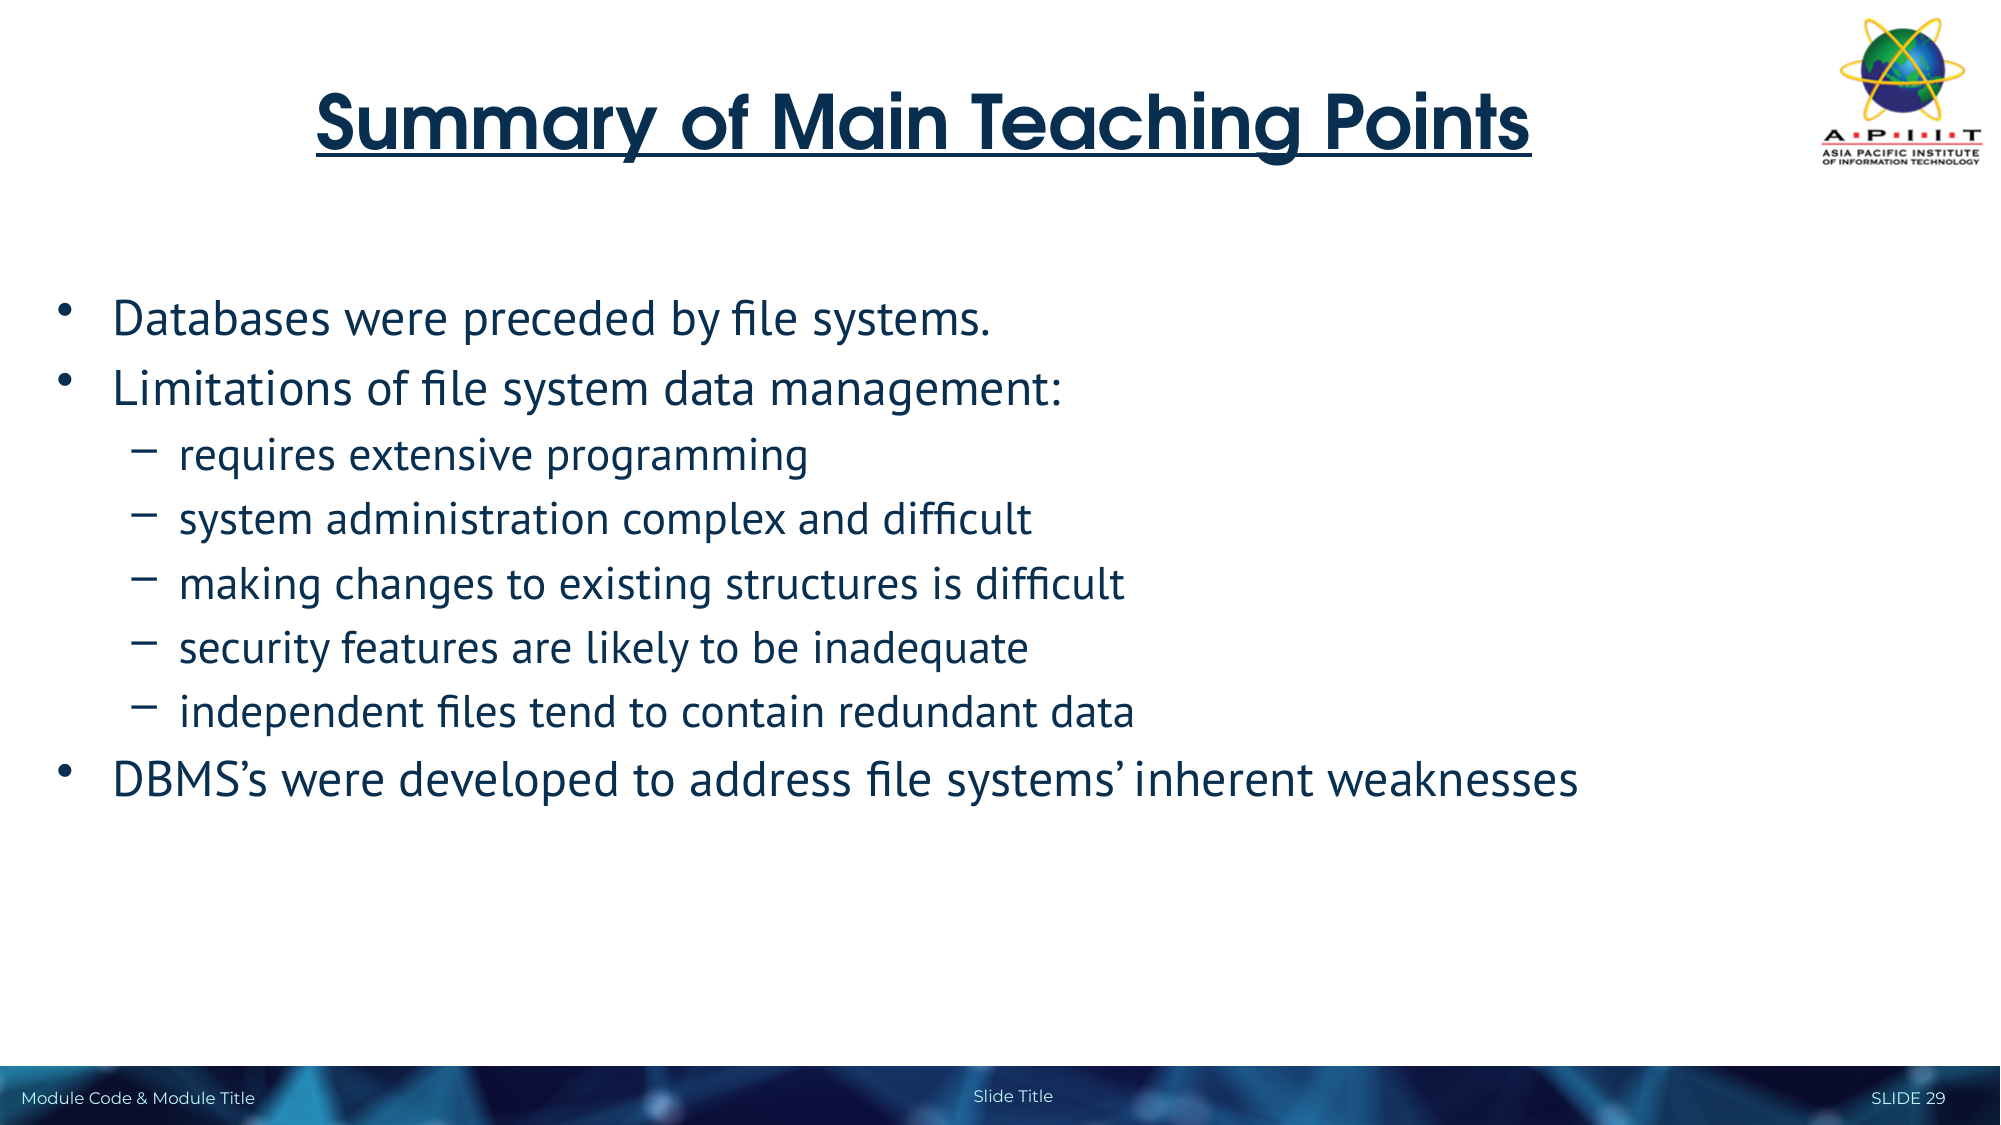

Summary of Main Teaching Points
Databases were preceded by file systems.
Limitations of file system data management:
requires extensive programming
system administration complex and difficult
making changes to existing structures is difficult
security features are likely to be inadequate
independent files tend to contain redundant data
DBMS’s were developed to address file systems’ inherent weaknesses